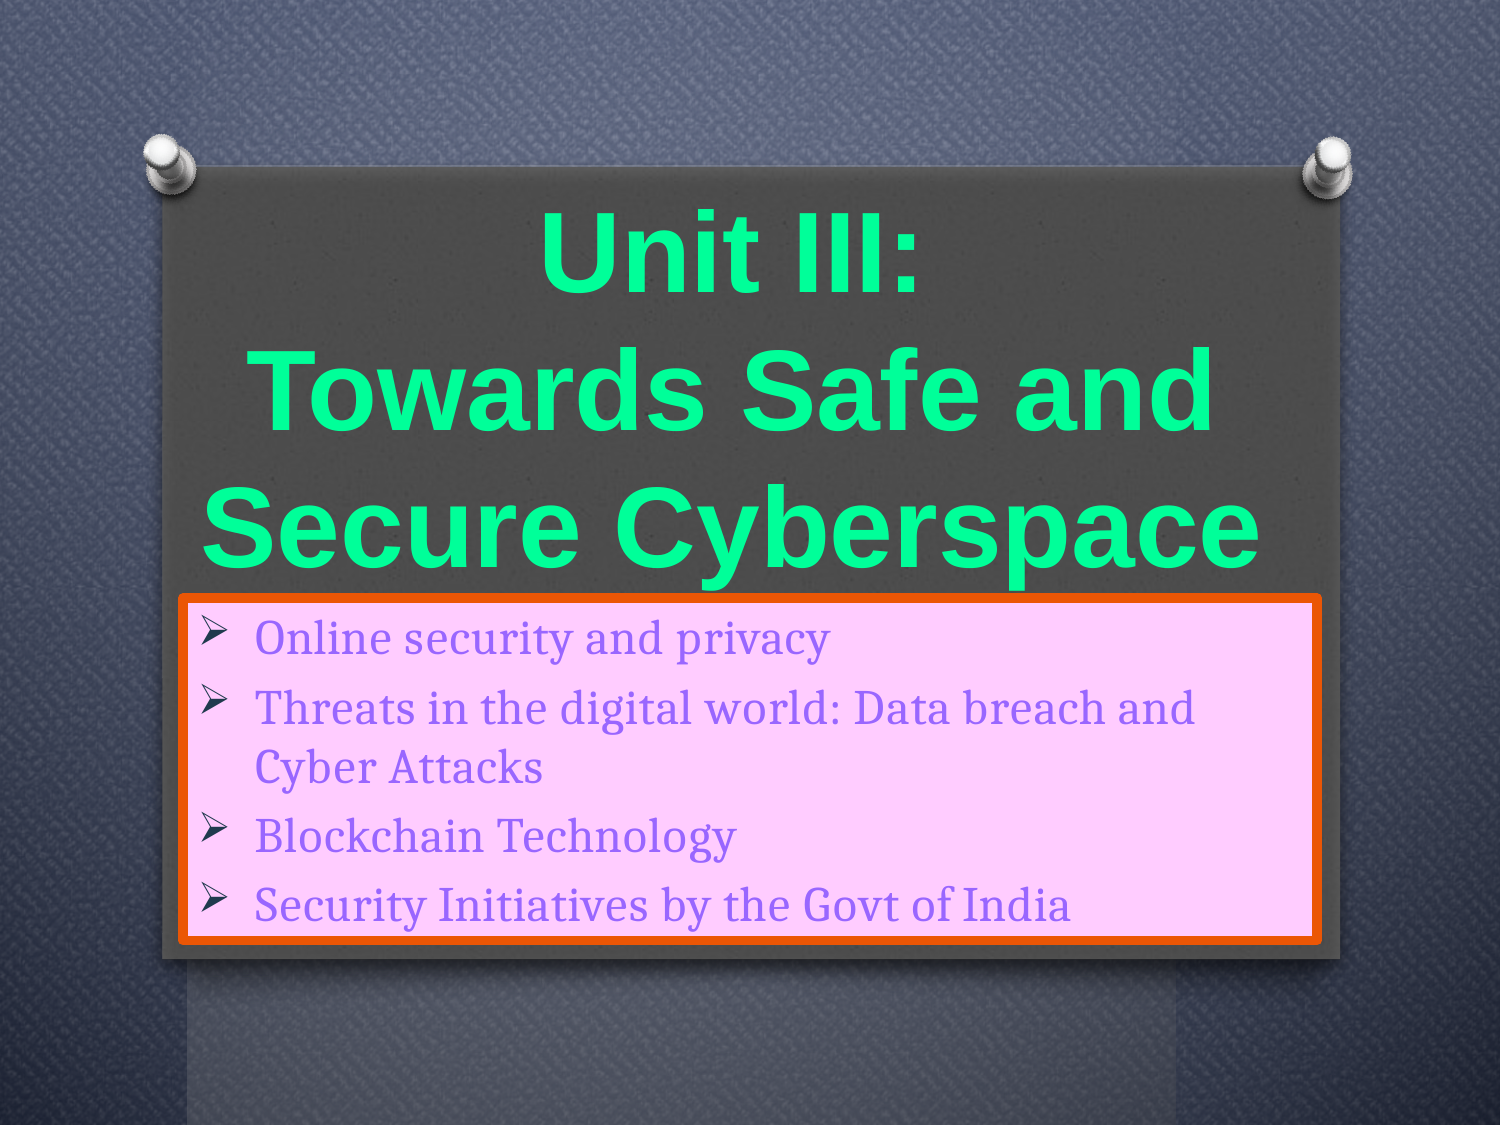

# Unit III: Towards Safe and Secure Cyberspace
Online security and privacy
Threats in the digital world: Data breach and Cyber Attacks
Blockchain Technology
Security Initiatives by the Govt of India